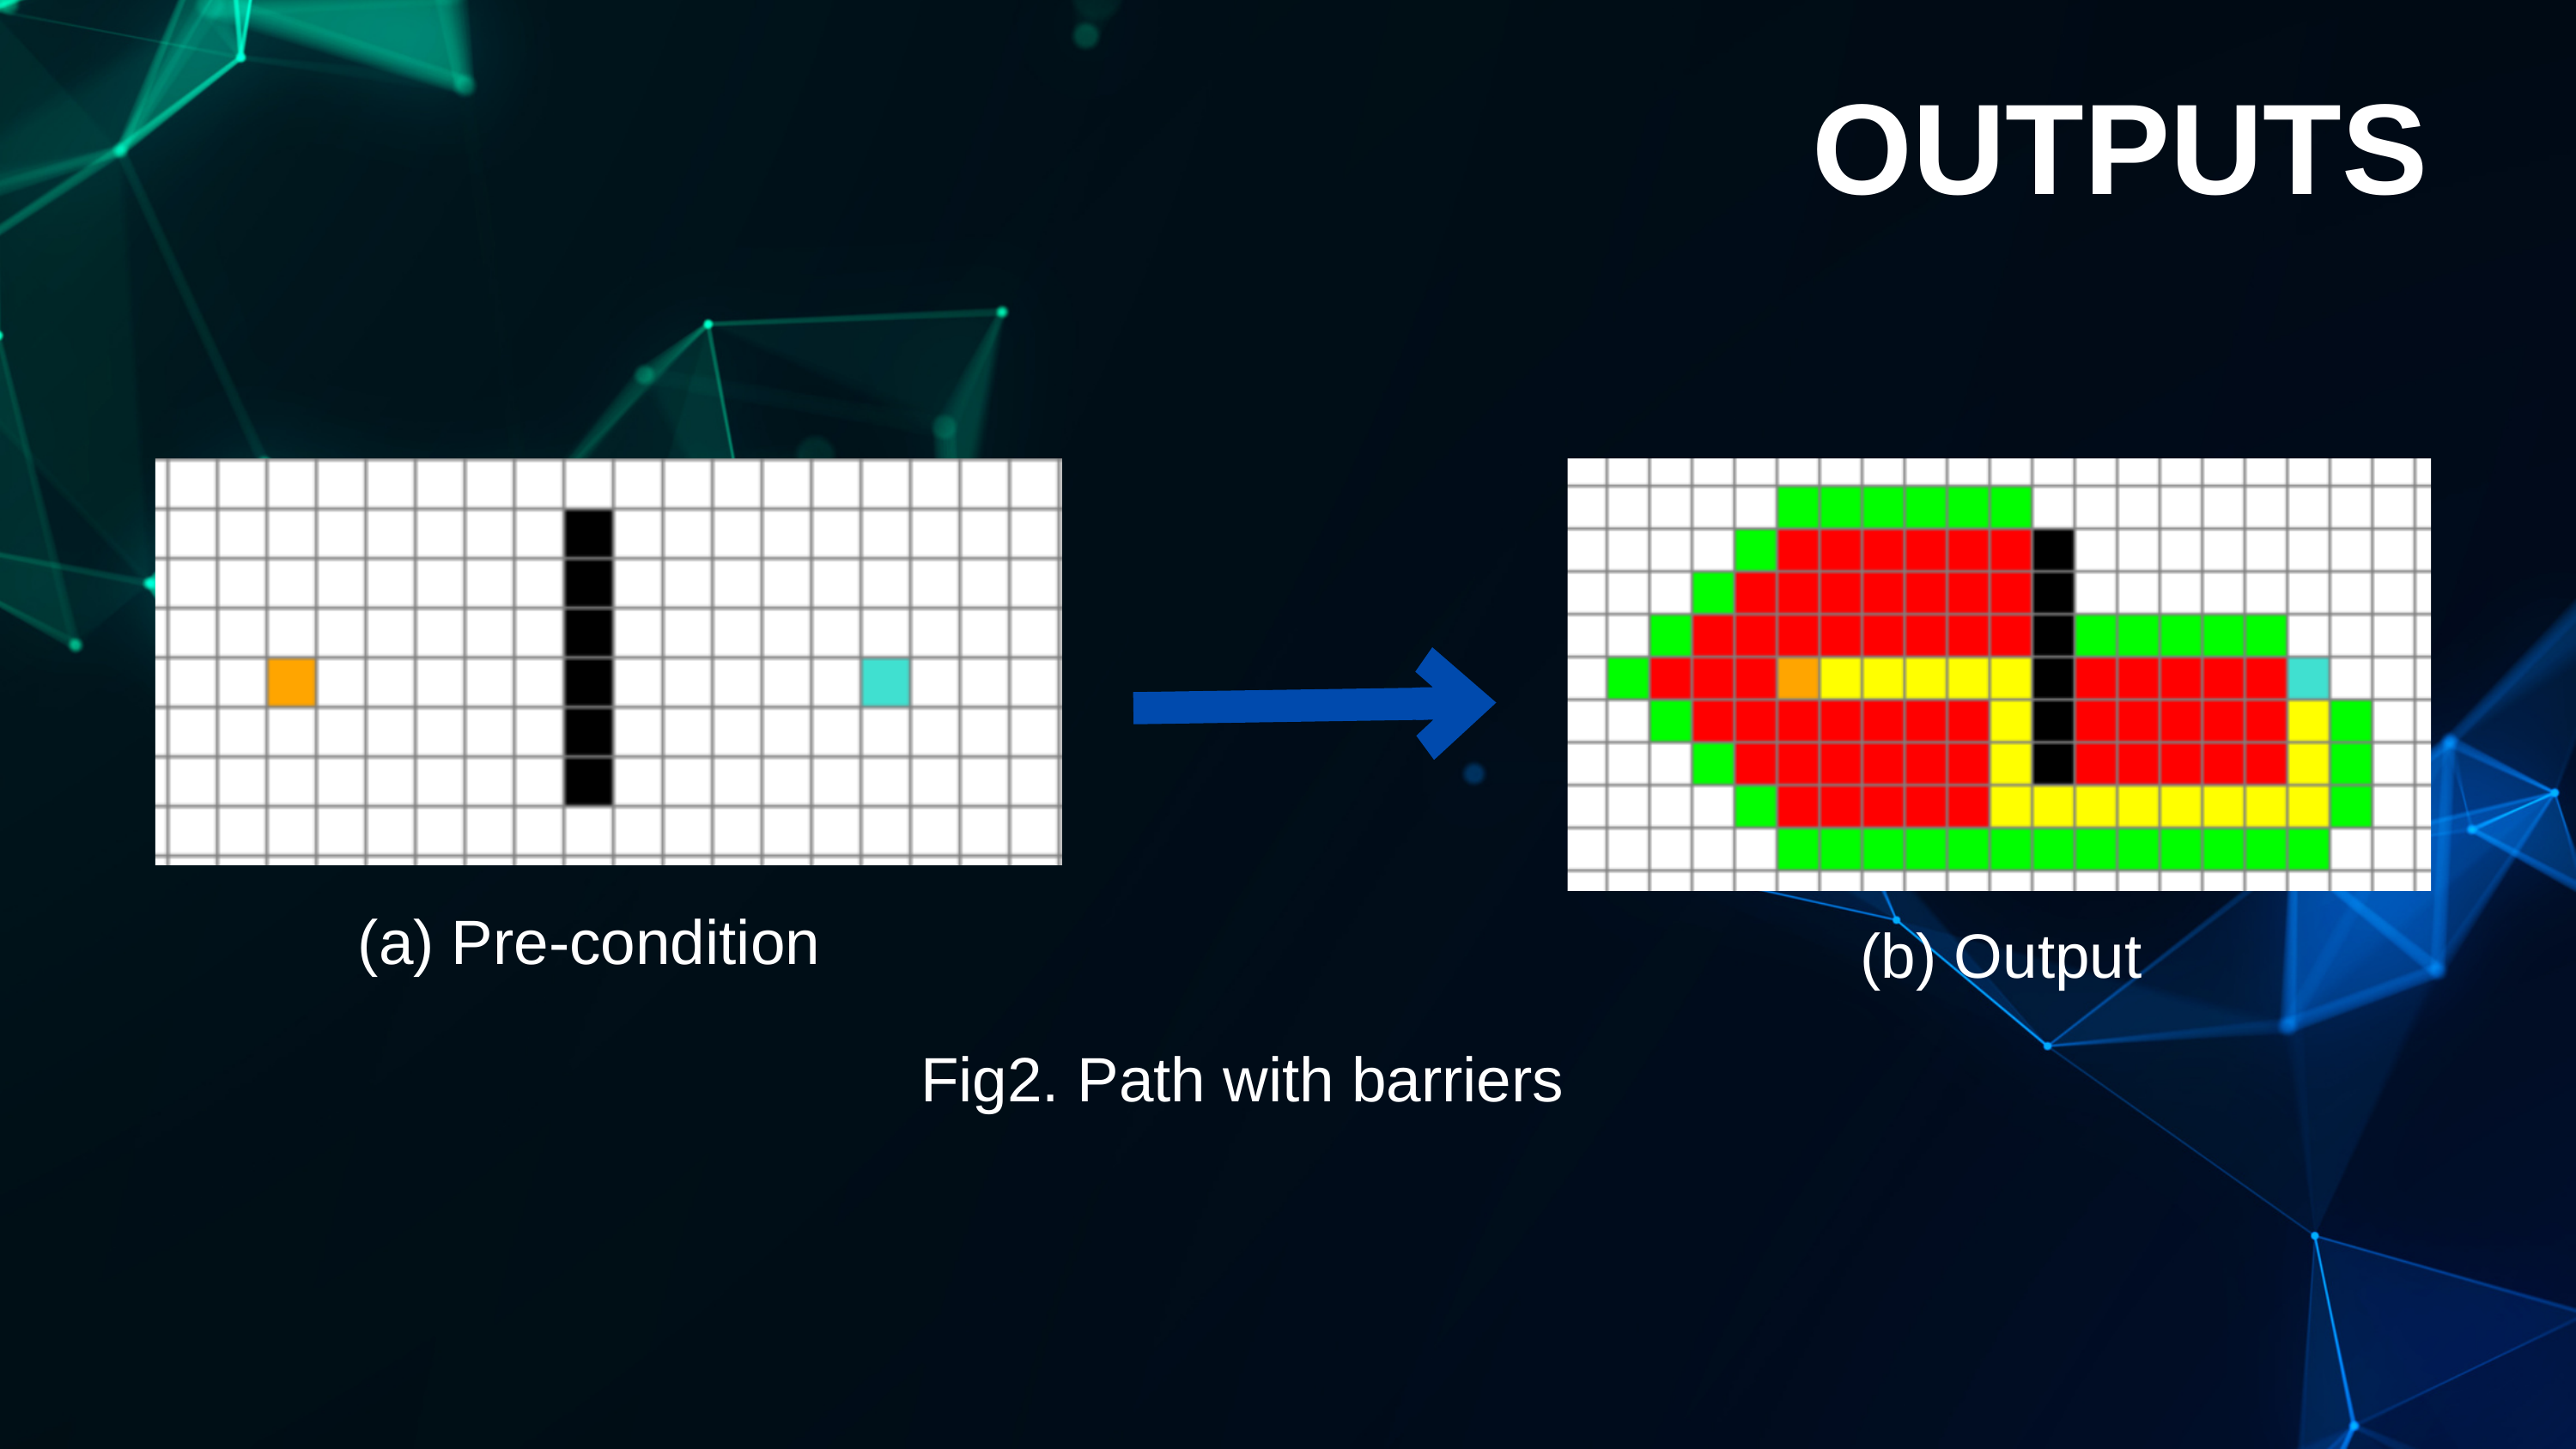

OUTPUTS

(a) Pre-condition
(b) Output
Fig2. Path with barriers